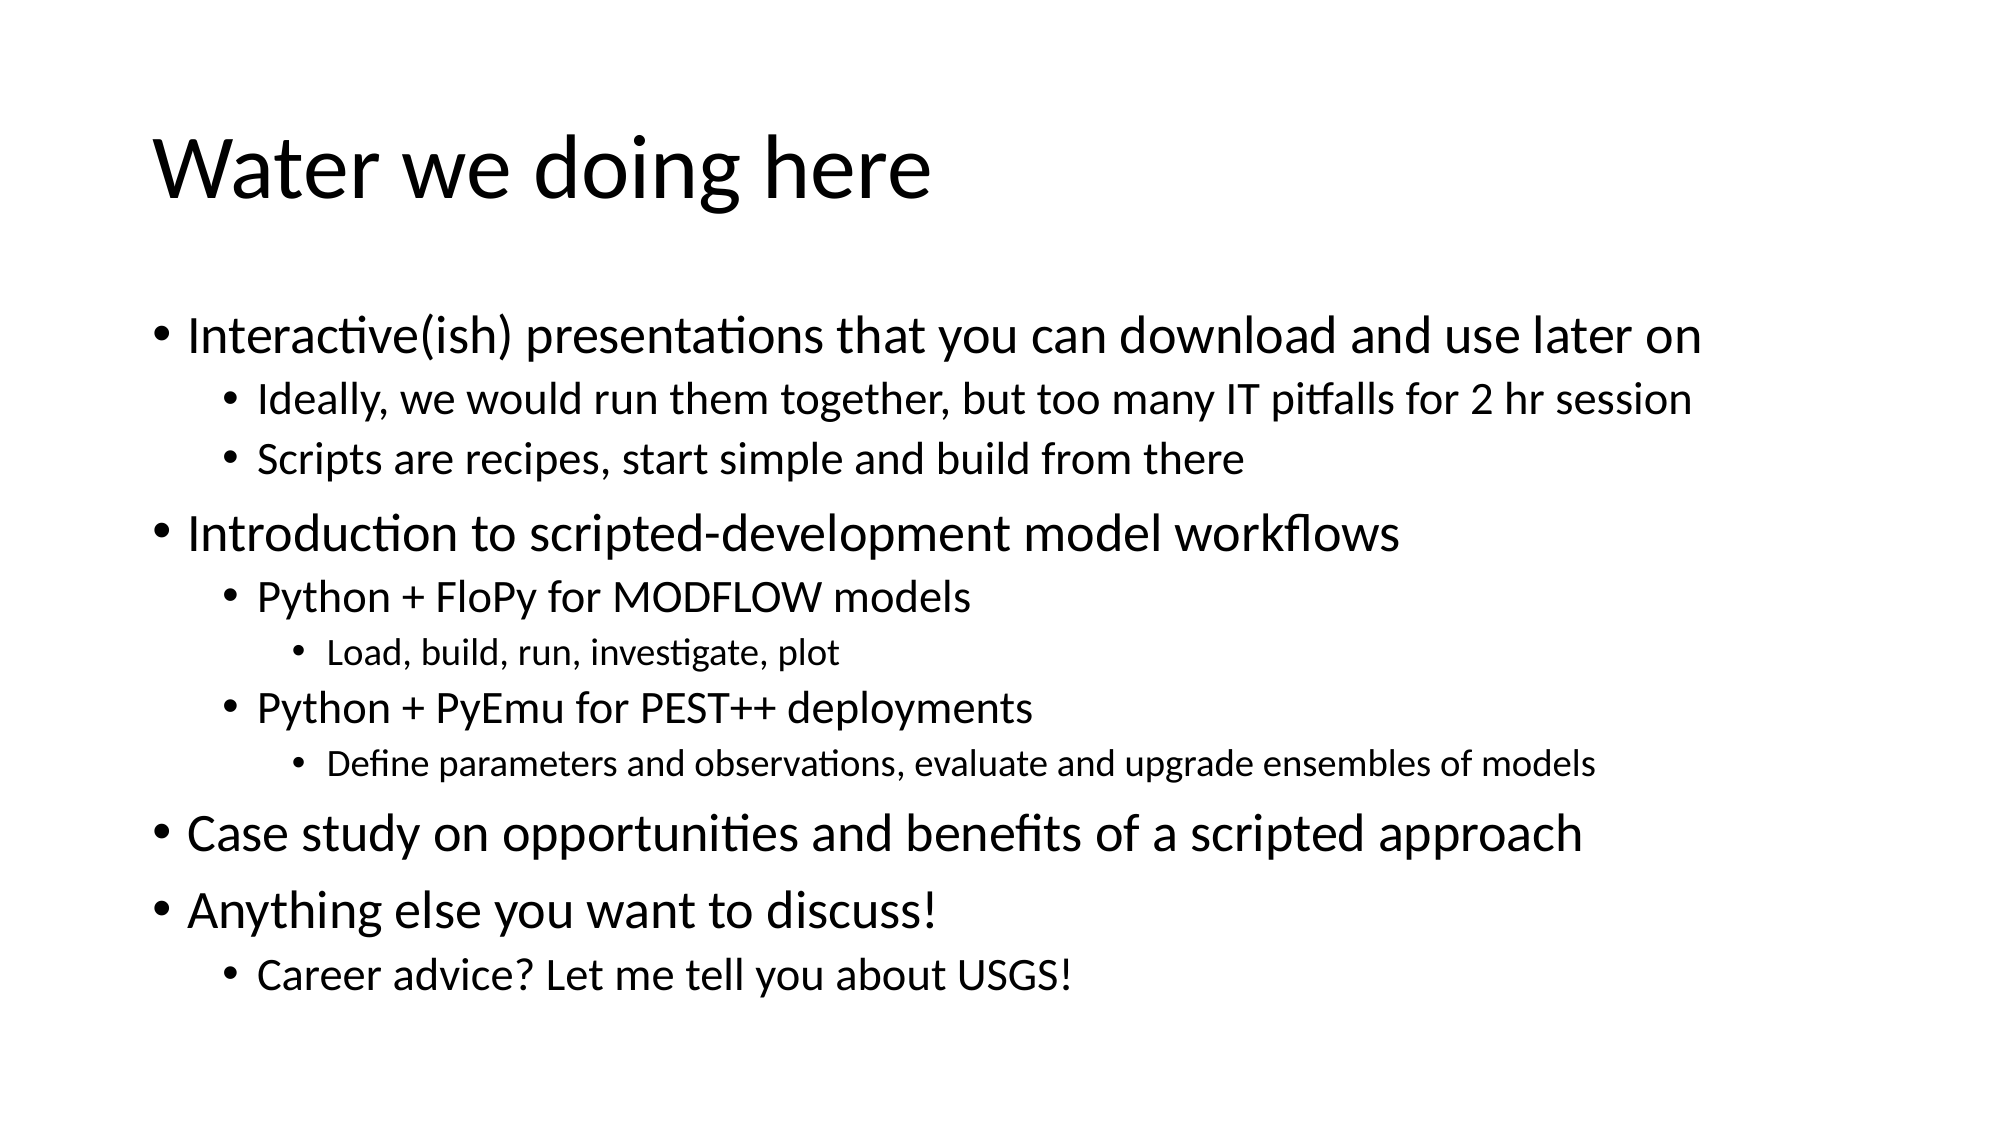

# Water we doing here
Interactive(ish) presentations that you can download and use later on
Ideally, we would run them together, but too many IT pitfalls for 2 hr session
Scripts are recipes, start simple and build from there
Introduction to scripted-development model workflows
Python + FloPy for MODFLOW models
Load, build, run, investigate, plot
Python + PyEmu for PEST++ deployments
Define parameters and observations, evaluate and upgrade ensembles of models
Case study on opportunities and benefits of a scripted approach
Anything else you want to discuss!
Career advice? Let me tell you about USGS!